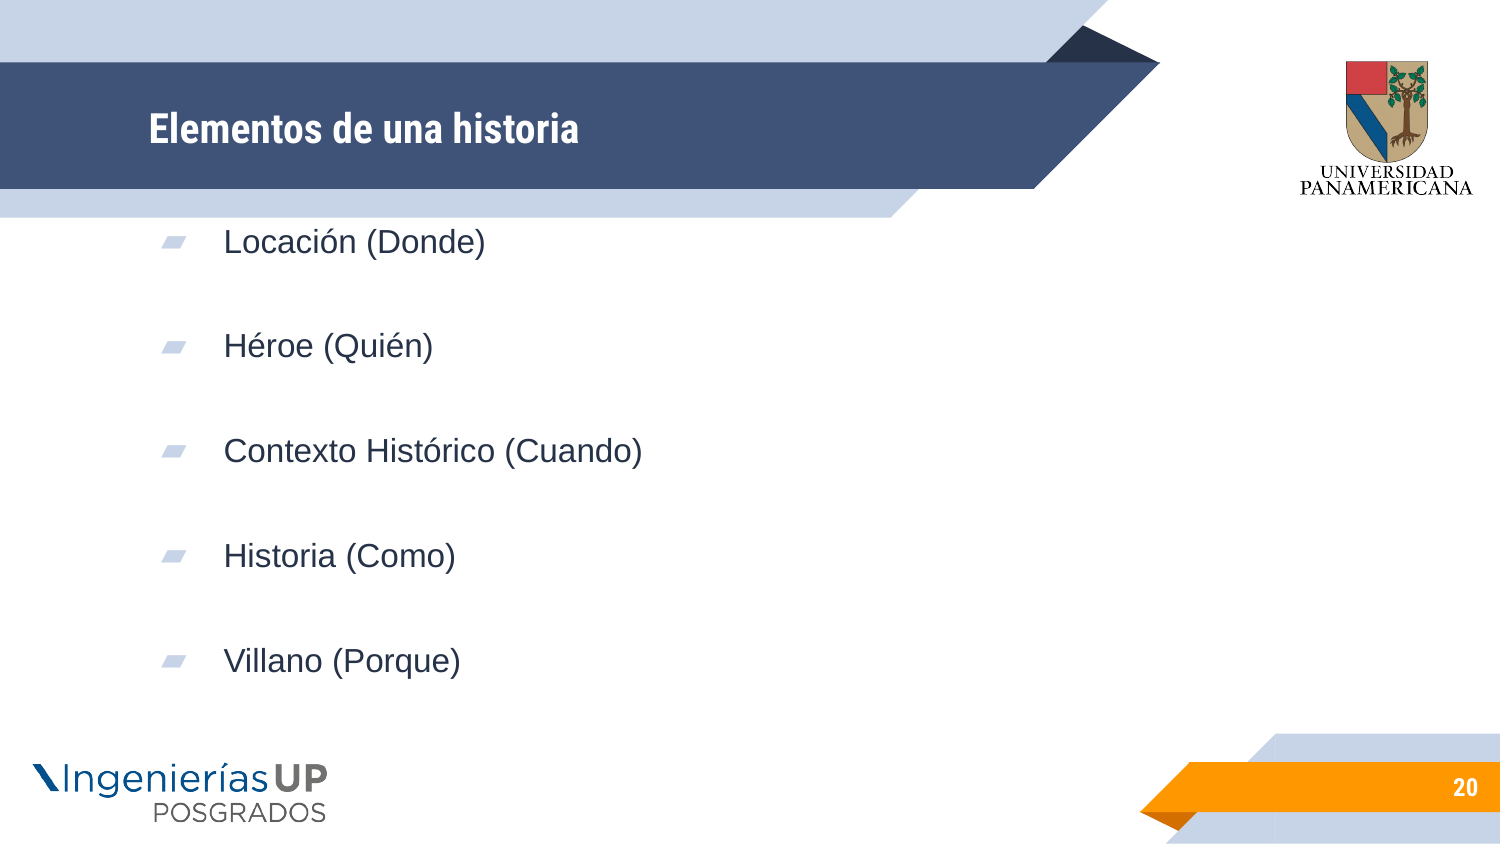

# Elementos de una historia
Locación (Donde)

Héroe (Quién)

Contexto Histórico (Cuando)

Historia (Como)

Villano (Porque)

20